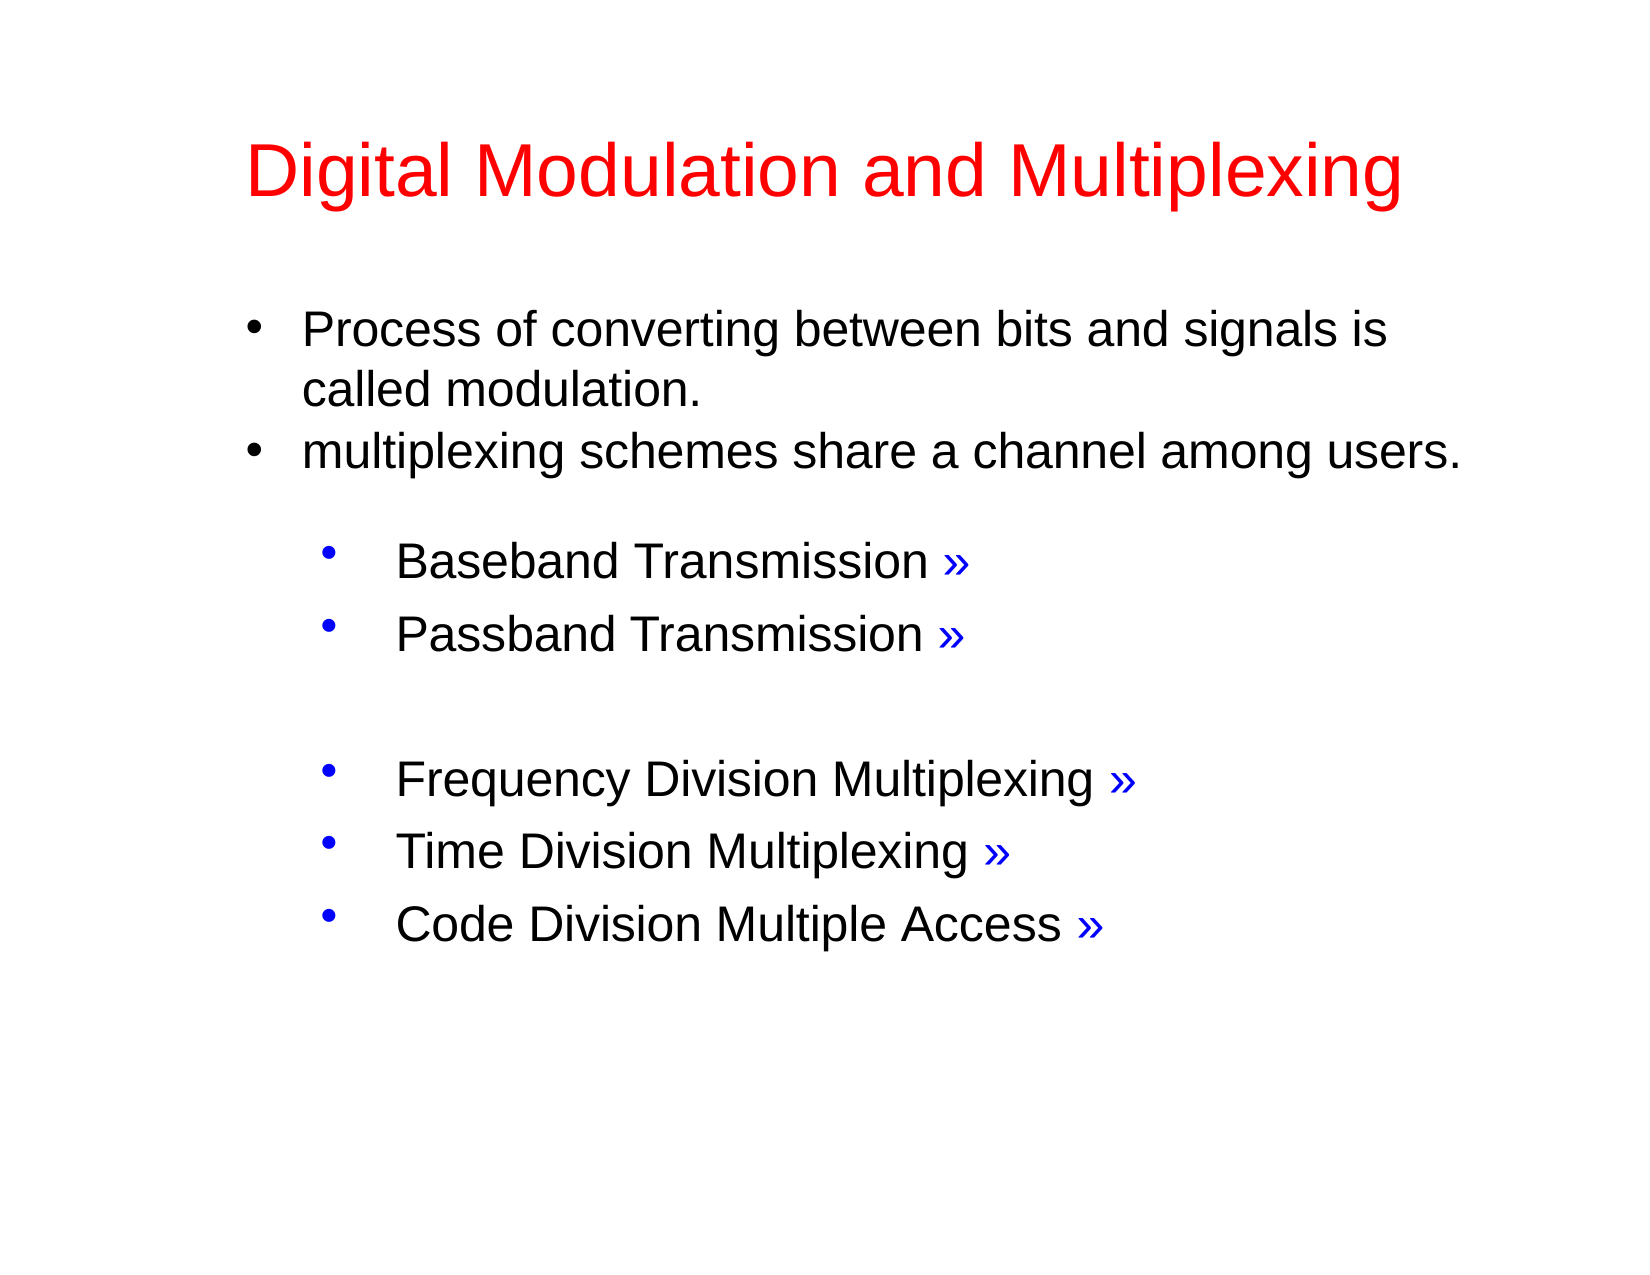

# Digital Modulation and Multiplexing
Process of converting between bits and signals is called modulation.
multiplexing schemes share a channel among users.
Baseband Transmission »
Passband Transmission »

Frequency Division Multiplexing »
Time Division Multiplexing »
Code Division Multiple Access »